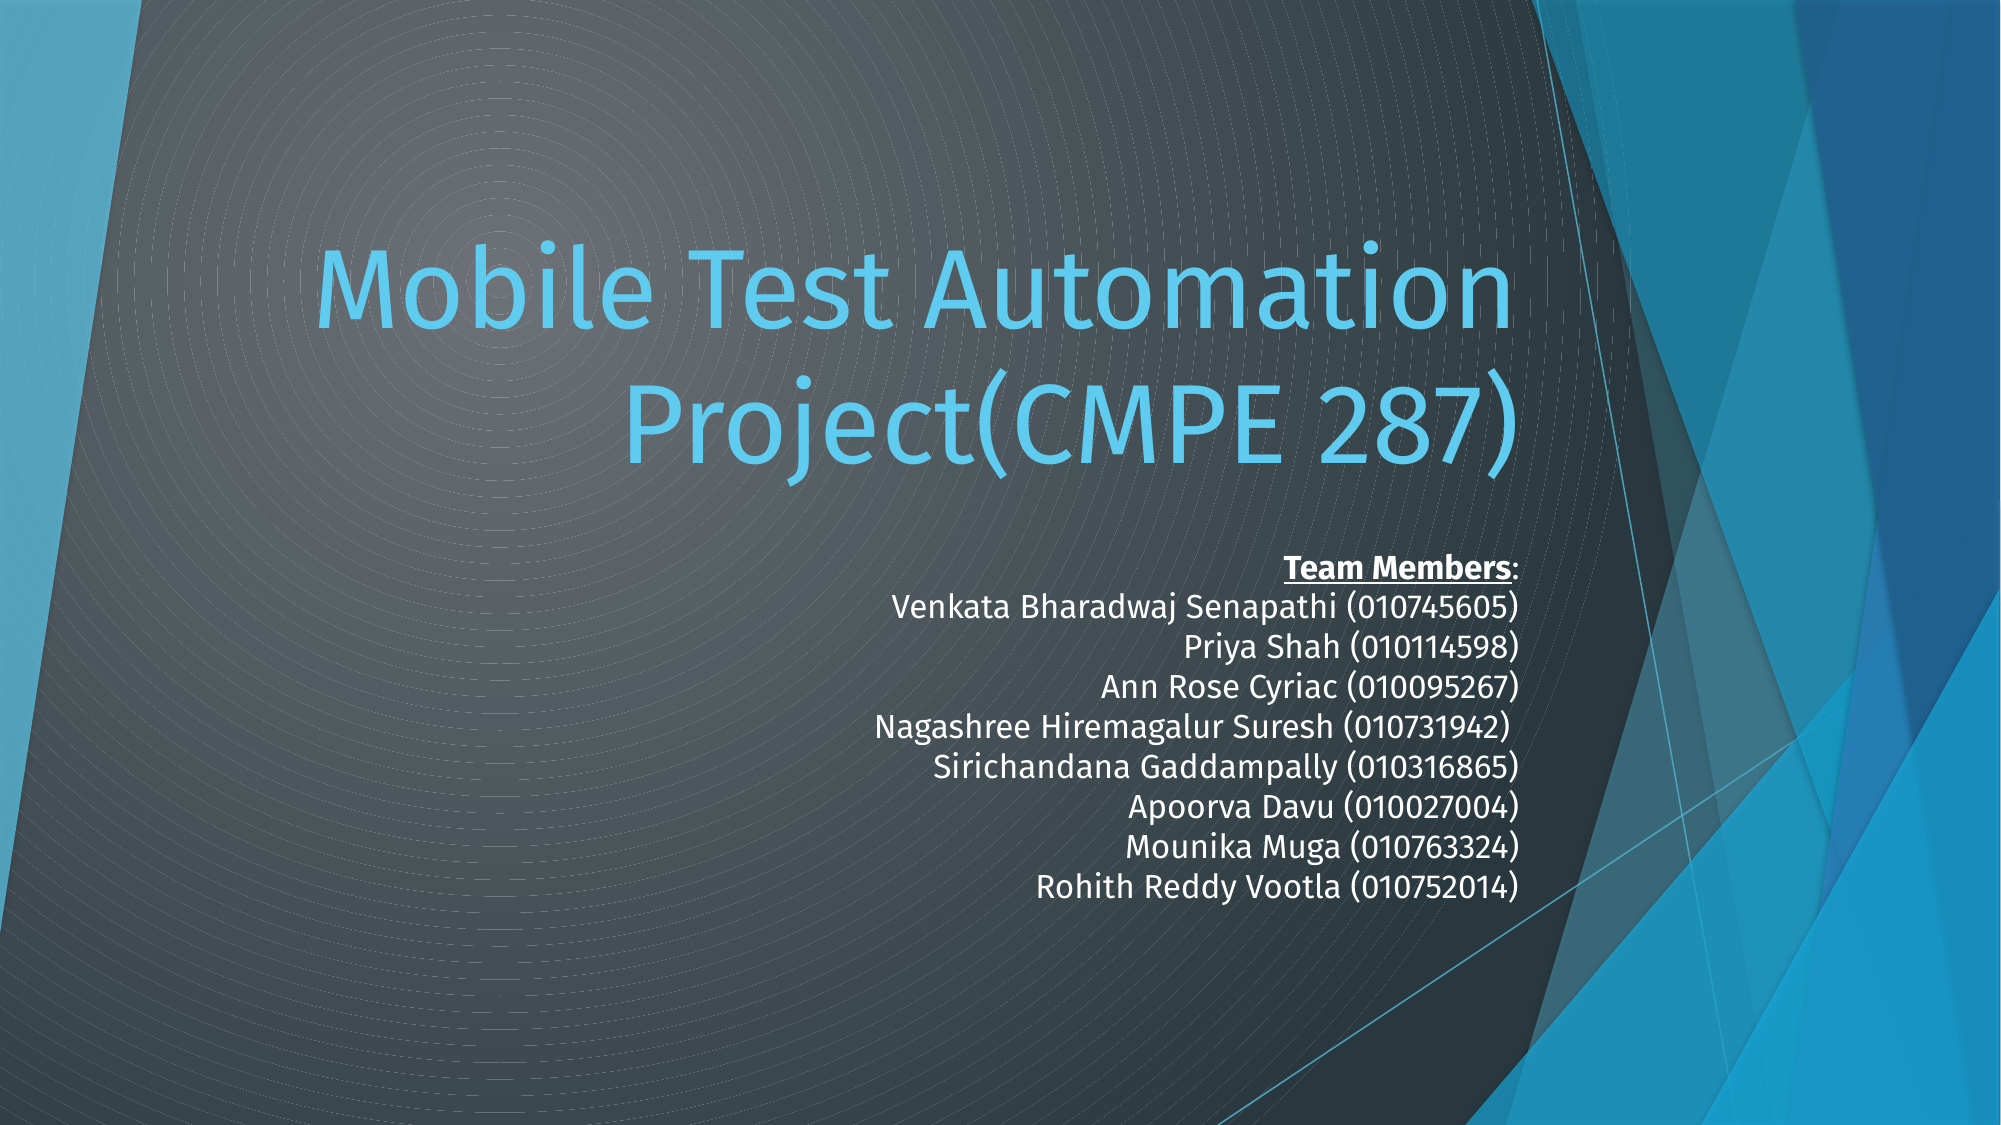

# Mobile Test Automation Project(CMPE 287)
Team Members:
Venkata Bharadwaj Senapathi (010745605)
Priya Shah (010114598)
Ann Rose Cyriac (010095267)
Nagashree Hiremagalur Suresh (010731942)
Sirichandana Gaddampally (010316865)
Apoorva Davu (010027004)
Mounika Muga (010763324)
Rohith Reddy Vootla (010752014)